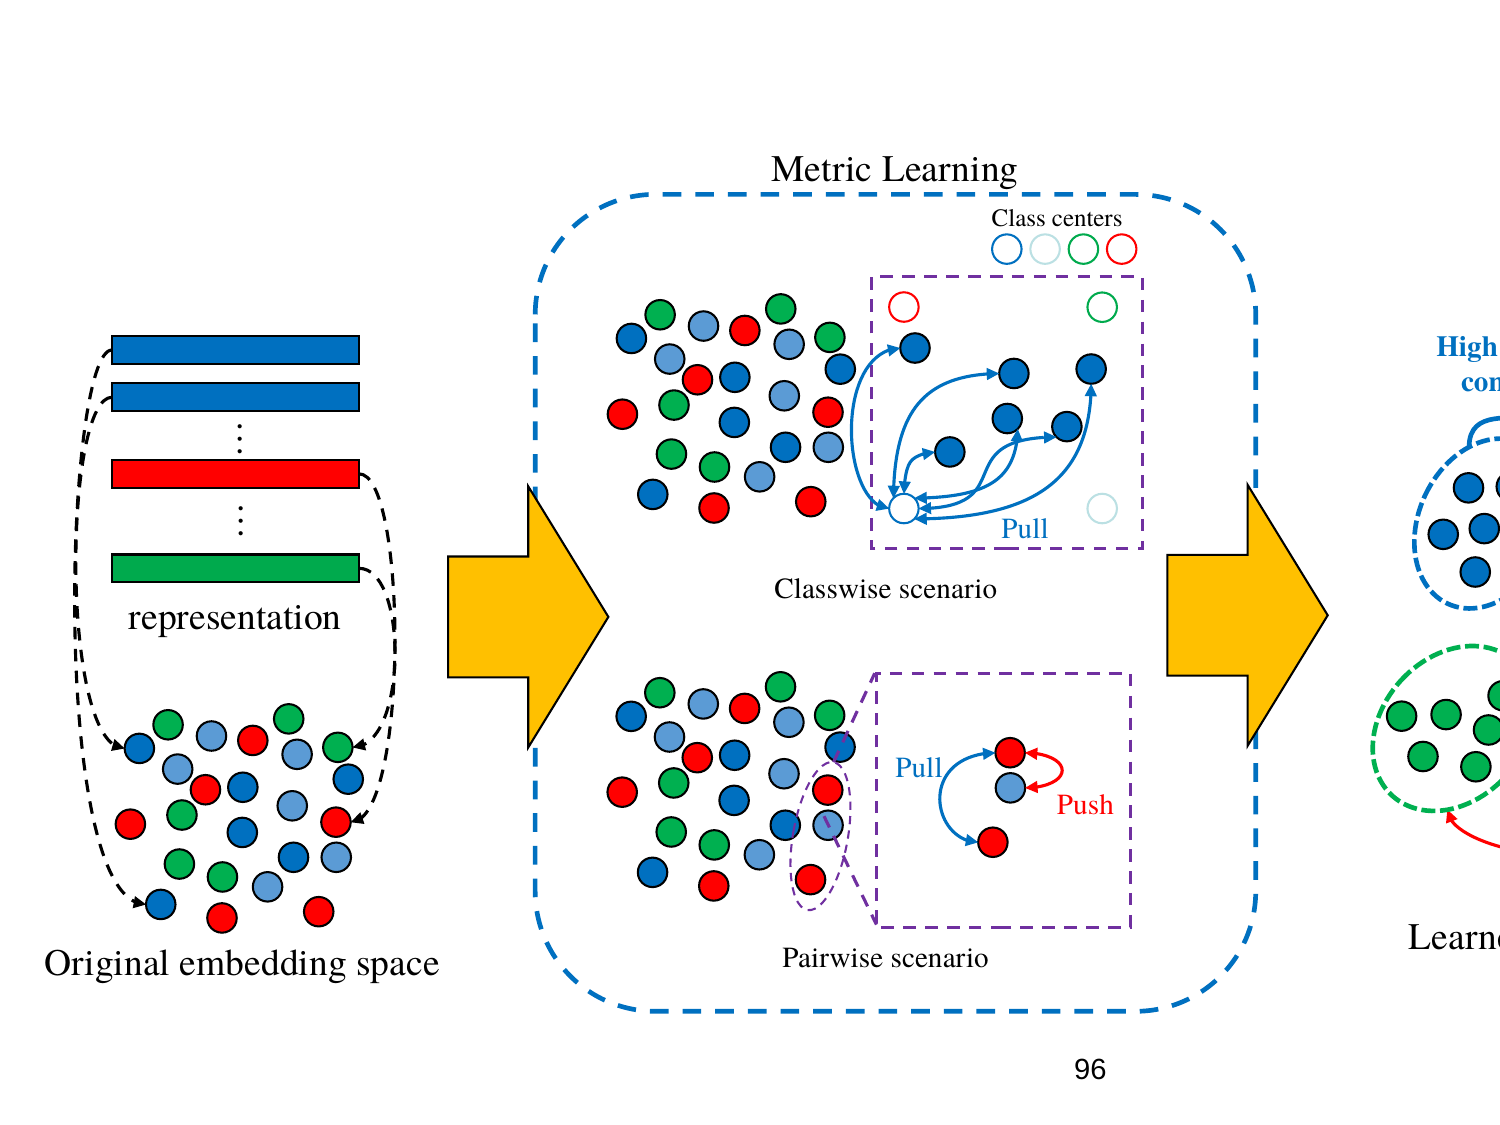

Metric Learning

Class centers

High intra-class
compactness

…

…

Pull

Classwise scenario
representation

Pull

High inter-class
separability

Push

Learned embedding space
Original embedding space
Pairwise scenario
96